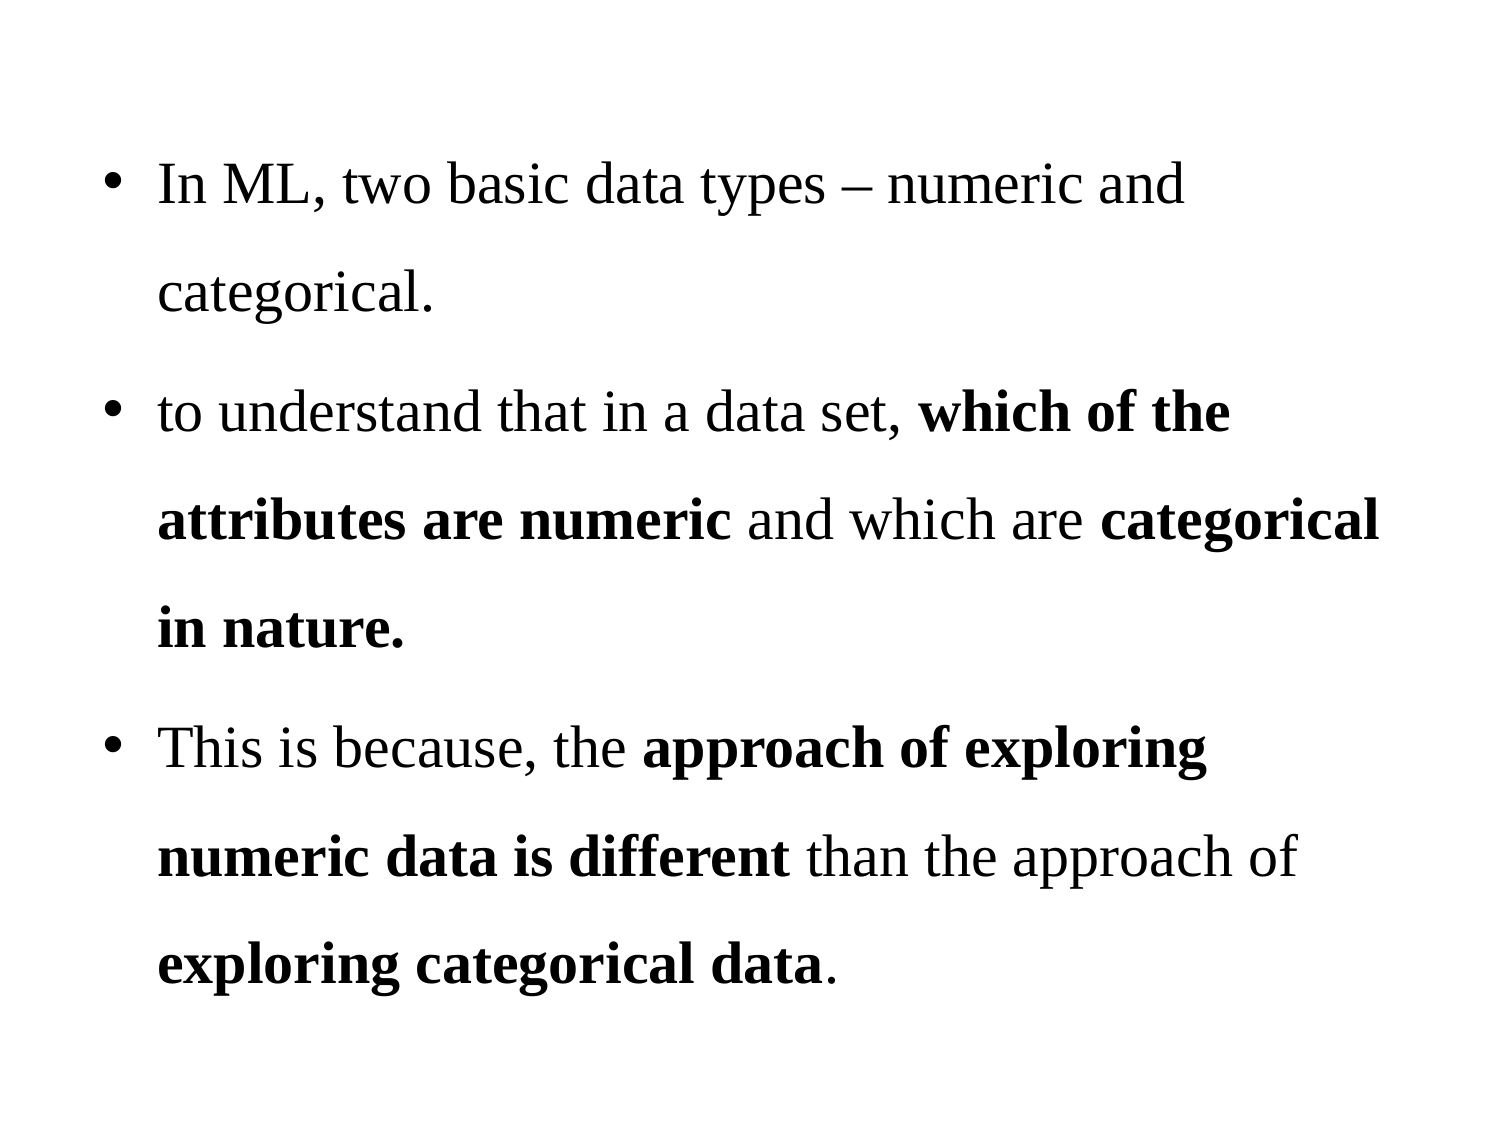

In ML, two basic data types – numeric and categorical.
to understand that in a data set, which of the attributes are numeric and which are categorical in nature.
This is because, the approach of exploring numeric data is different than the approach of exploring categorical data.